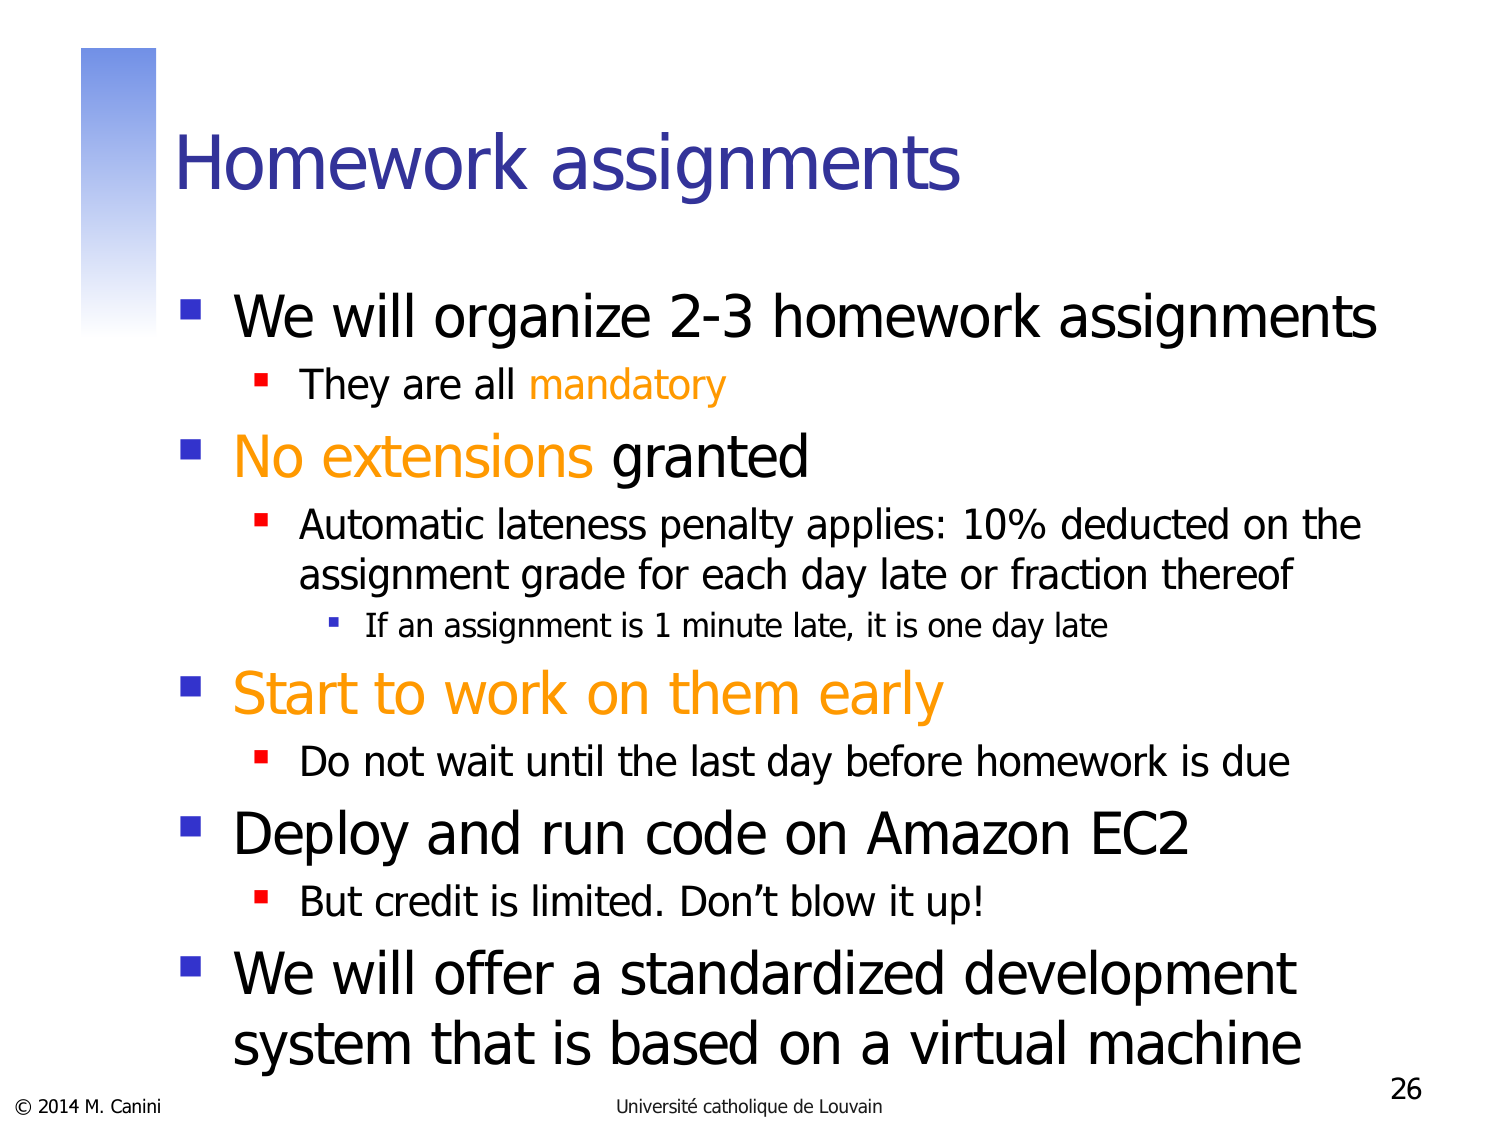

# Homework assignments
We will organize 2-3 homework assignments
They are all mandatory
No extensions granted
Automatic lateness penalty applies: 10% deducted on the assignment grade for each day late or fraction thereof
If an assignment is 1 minute late, it is one day late
Start to work on them early
Do not wait until the last day before homework is due
Deploy and run code on Amazon EC2
But credit is limited. Don’t blow it up!
We will offer a standardized development system that is based on a virtual machine
26
Université catholique de Louvain